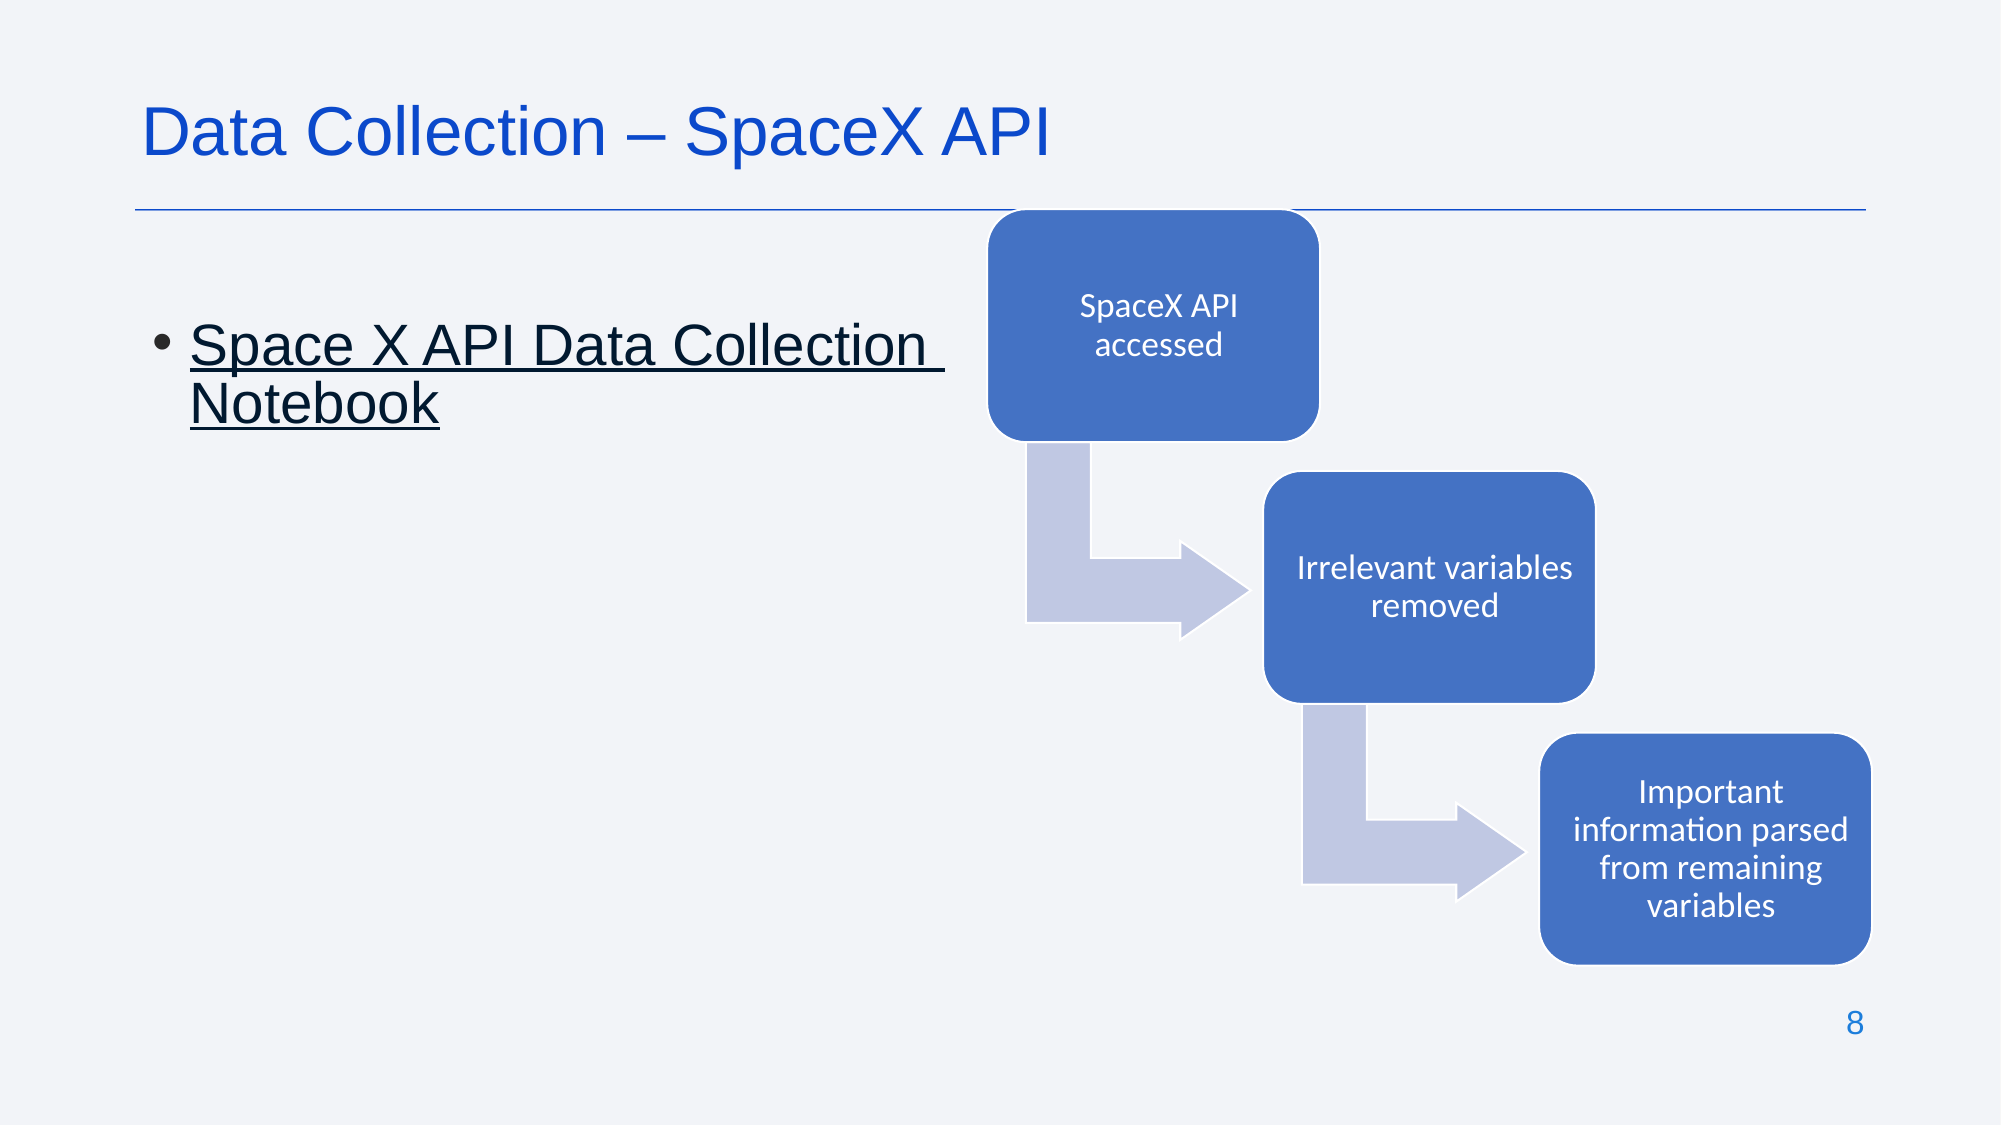

Data Collection – SpaceX API
SpaceX API accessed
Irrelevant variables removed
Important information parsed from remaining variables
Space X API Data Collection Notebook

8